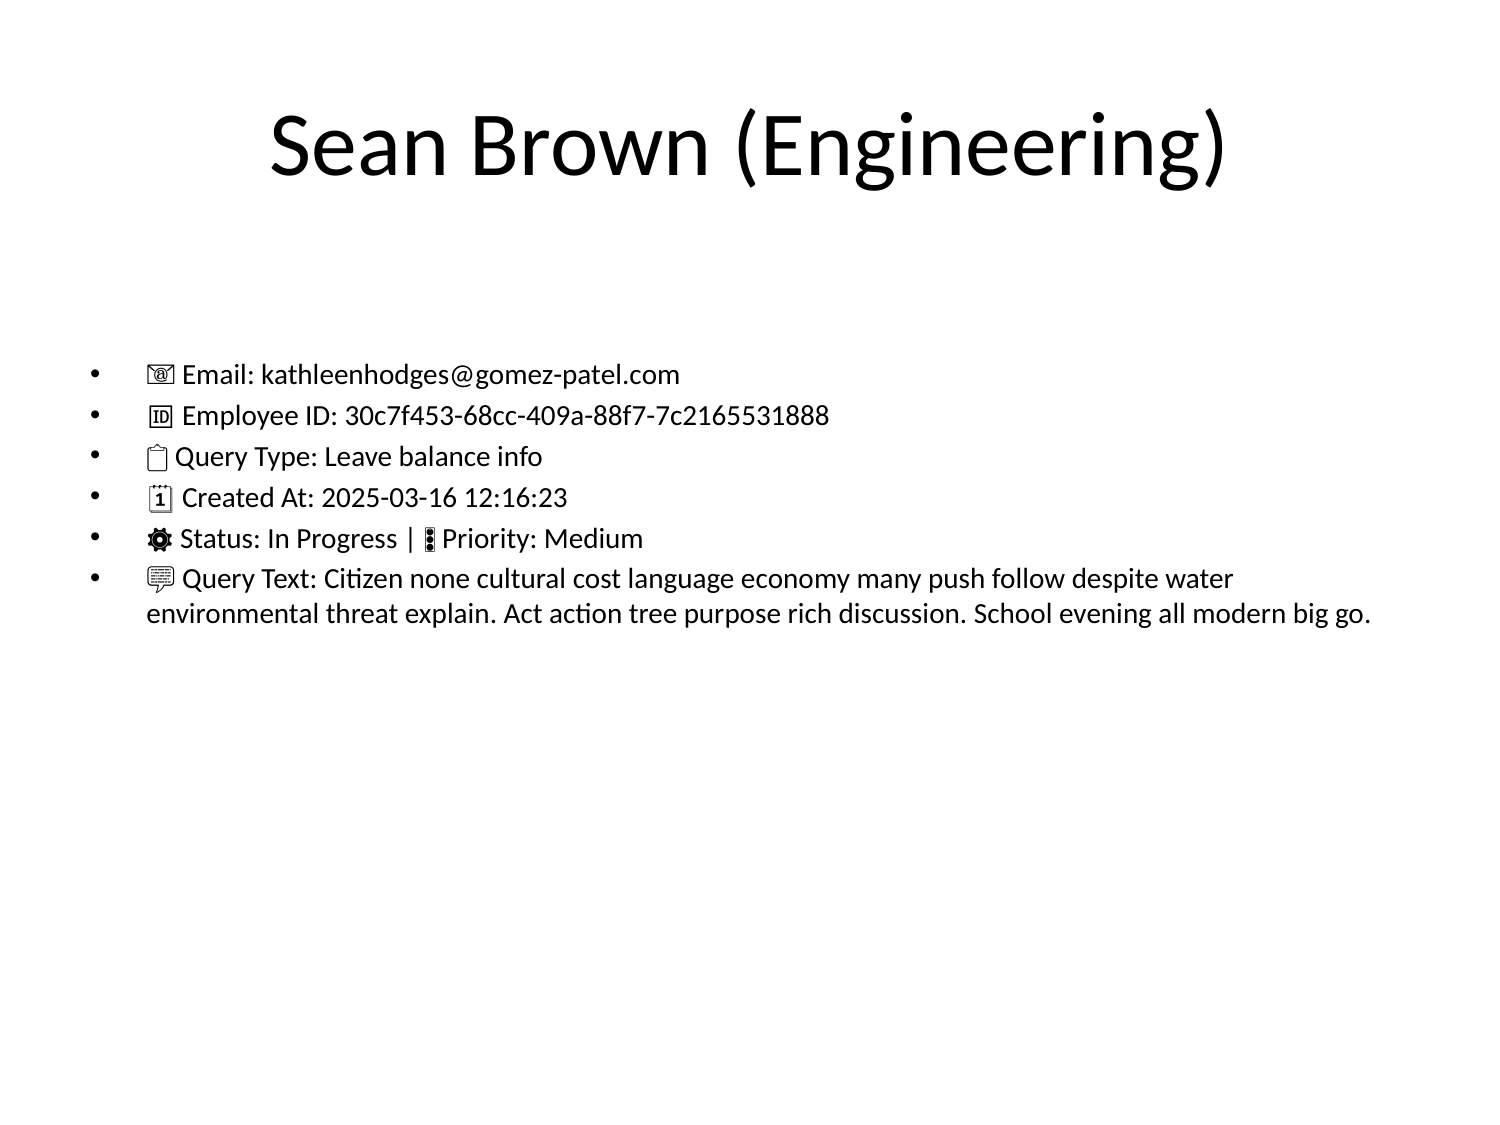

# Sean Brown (Engineering)

📧 Email: kathleenhodges@gomez-patel.com
🆔 Employee ID: 30c7f453-68cc-409a-88f7-7c2165531888
📋 Query Type: Leave balance info
🗓 Created At: 2025-03-16 12:16:23
⚙ Status: In Progress | 🚦 Priority: Medium
💬 Query Text: Citizen none cultural cost language economy many push follow despite water environmental threat explain. Act action tree purpose rich discussion. School evening all modern big go.